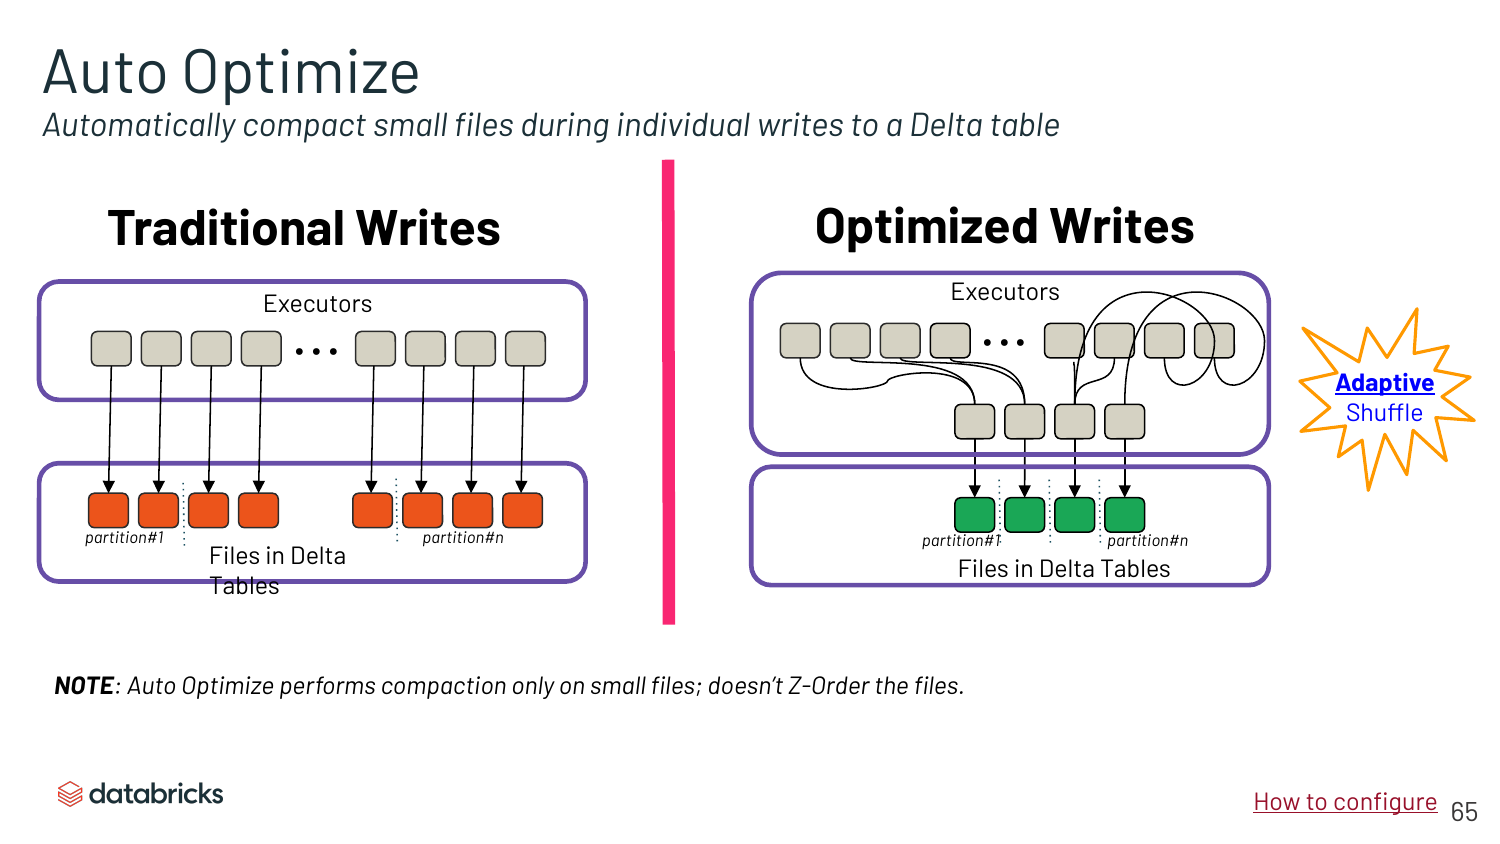

Auto Optimize
Automatically compact small files during individual writes to a Delta table
Optimized Writes
Traditional Writes
Executors
Executors

...

...

Adaptive Shuffle

...

partition#1
partition#n
partition#1
partition#n
Files in Delta Tables
Files in Delta Tables
NOTE: Auto Optimize performs compaction only on small files; doesn’t Z-Order the files.
65
How to configure